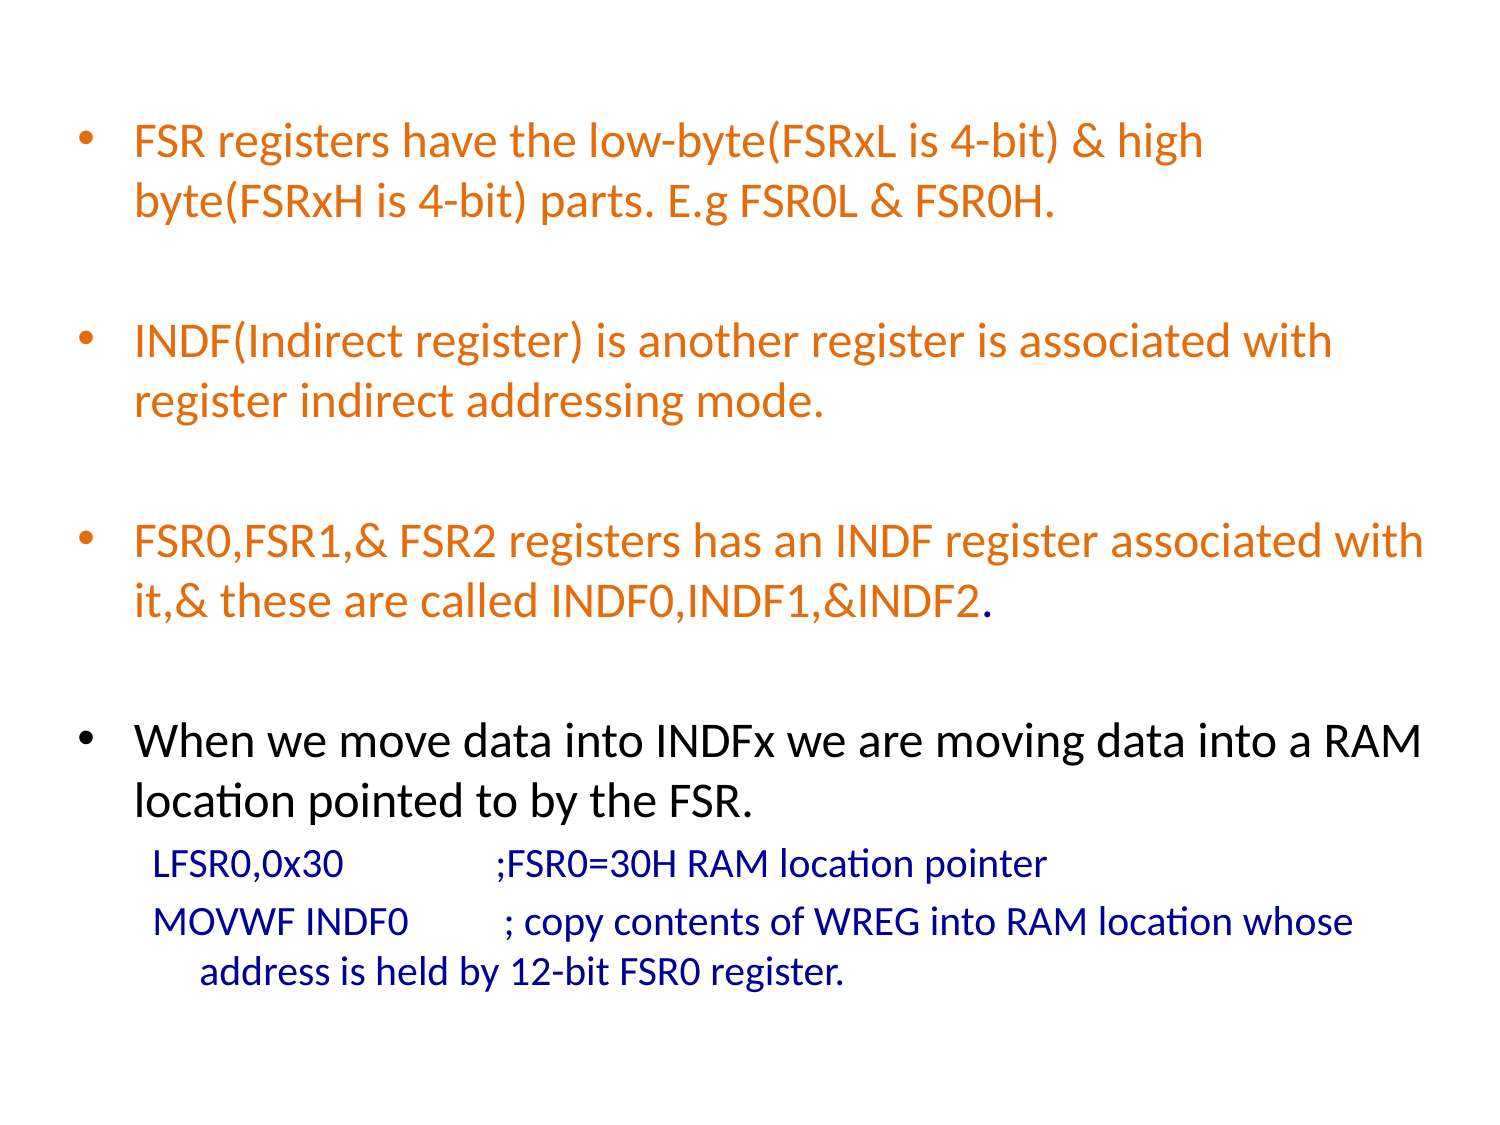

FSR registers have the low-byte(FSRxL is 4-bit) & high byte(FSRxH is 4-bit) parts. E.g FSR0L & FSR0H.

INDF(Indirect register) is another register is associated with register indirect addressing mode.

FSR0,FSR1,& FSR2 registers has an INDF register associated with it,& these are called INDF0,INDF1,&INDF2.

When we move data into INDFx we are moving data into a RAM location pointed to by the FSR.
LFSR0,0x30                ;FSR0=30H RAM location pointer
MOVWF INDF0          ; copy contents of WREG into RAM location whose  address is held by 12-bit FSR0 register.